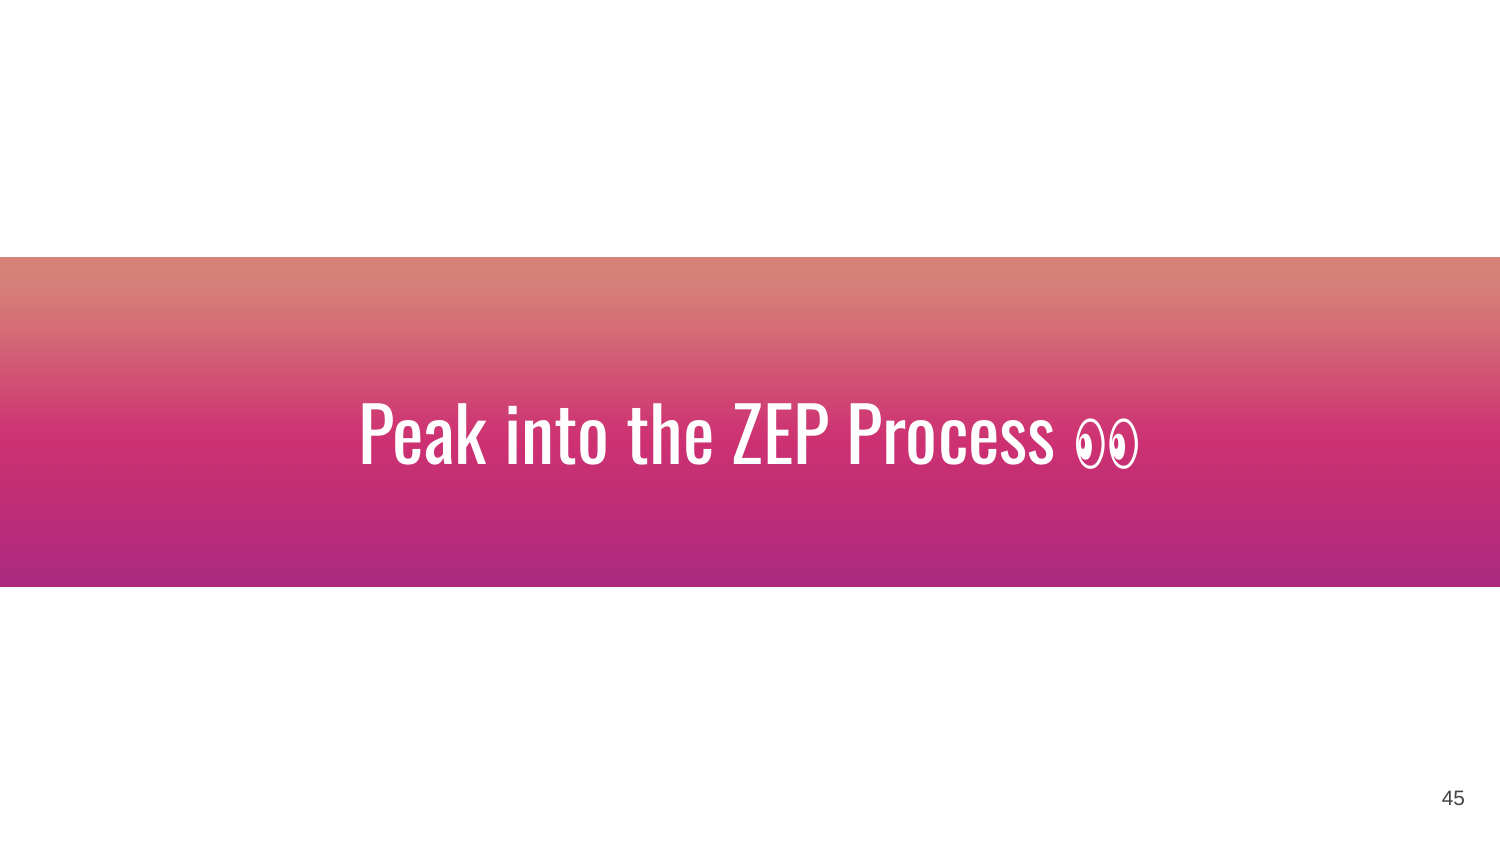

# Peak into the ZEP Process 👀
45